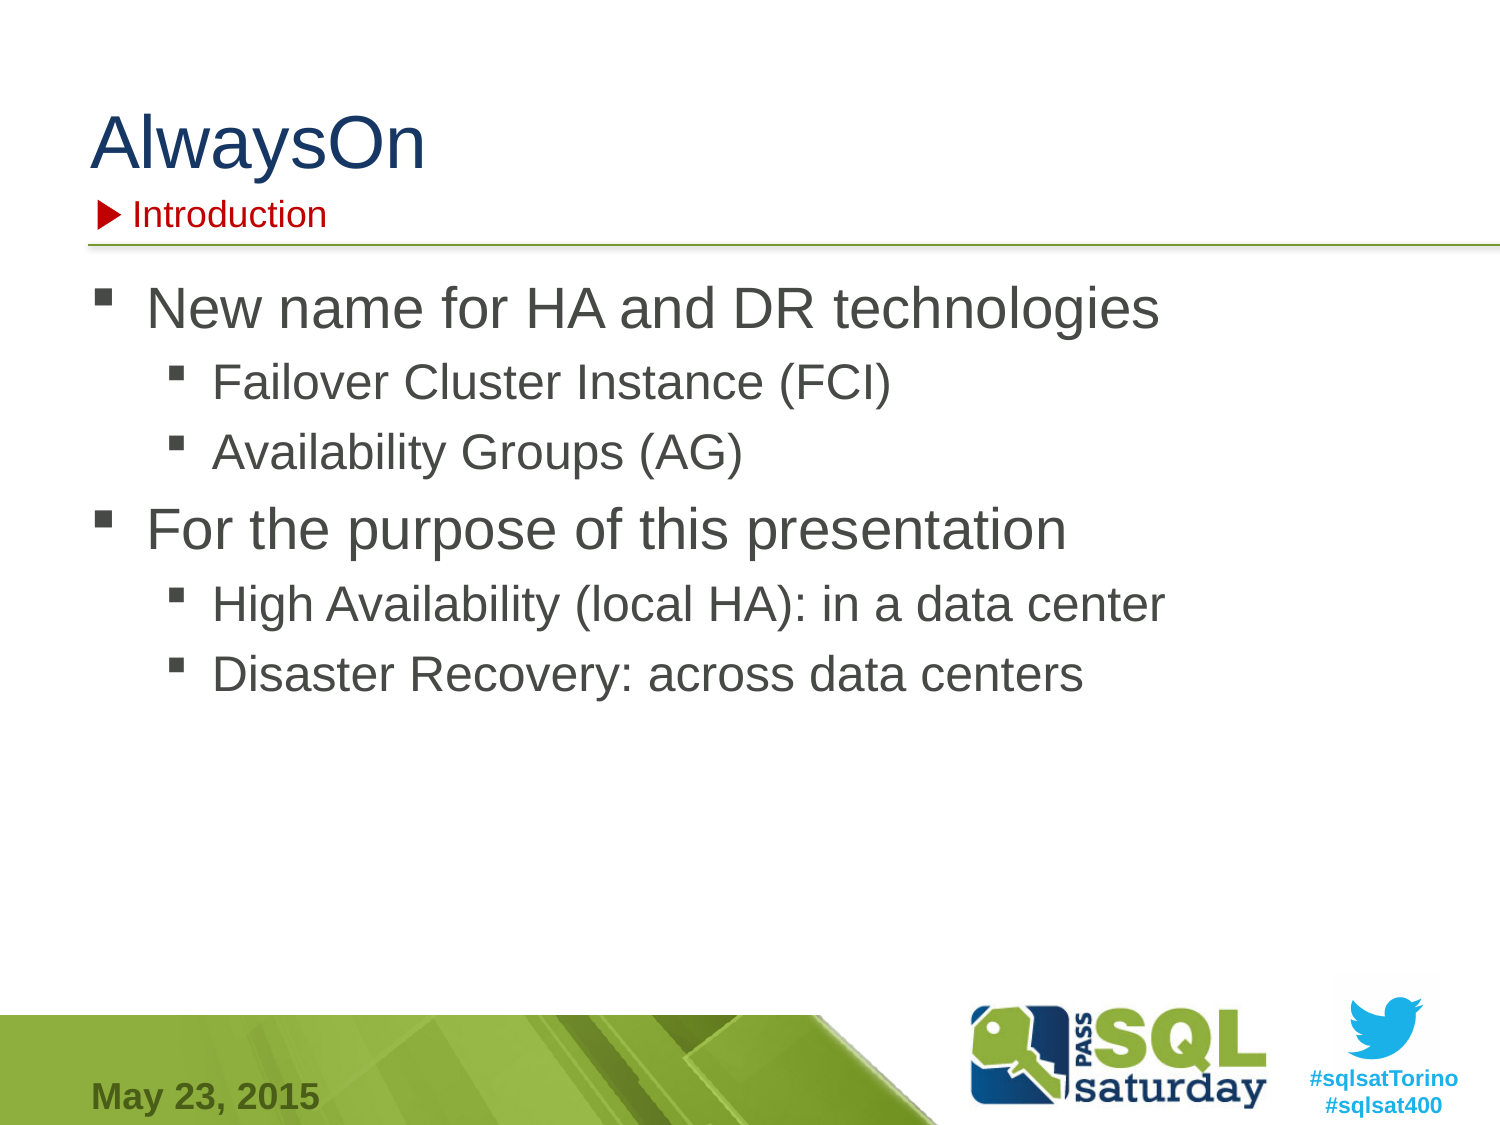

# AlwaysOn
Introduction
New name for HA and DR technologies
Failover Cluster Instance (FCI)
Availability Groups (AG)
For the purpose of this presentation
High Availability (local HA): in a data center
Disaster Recovery: across data centers